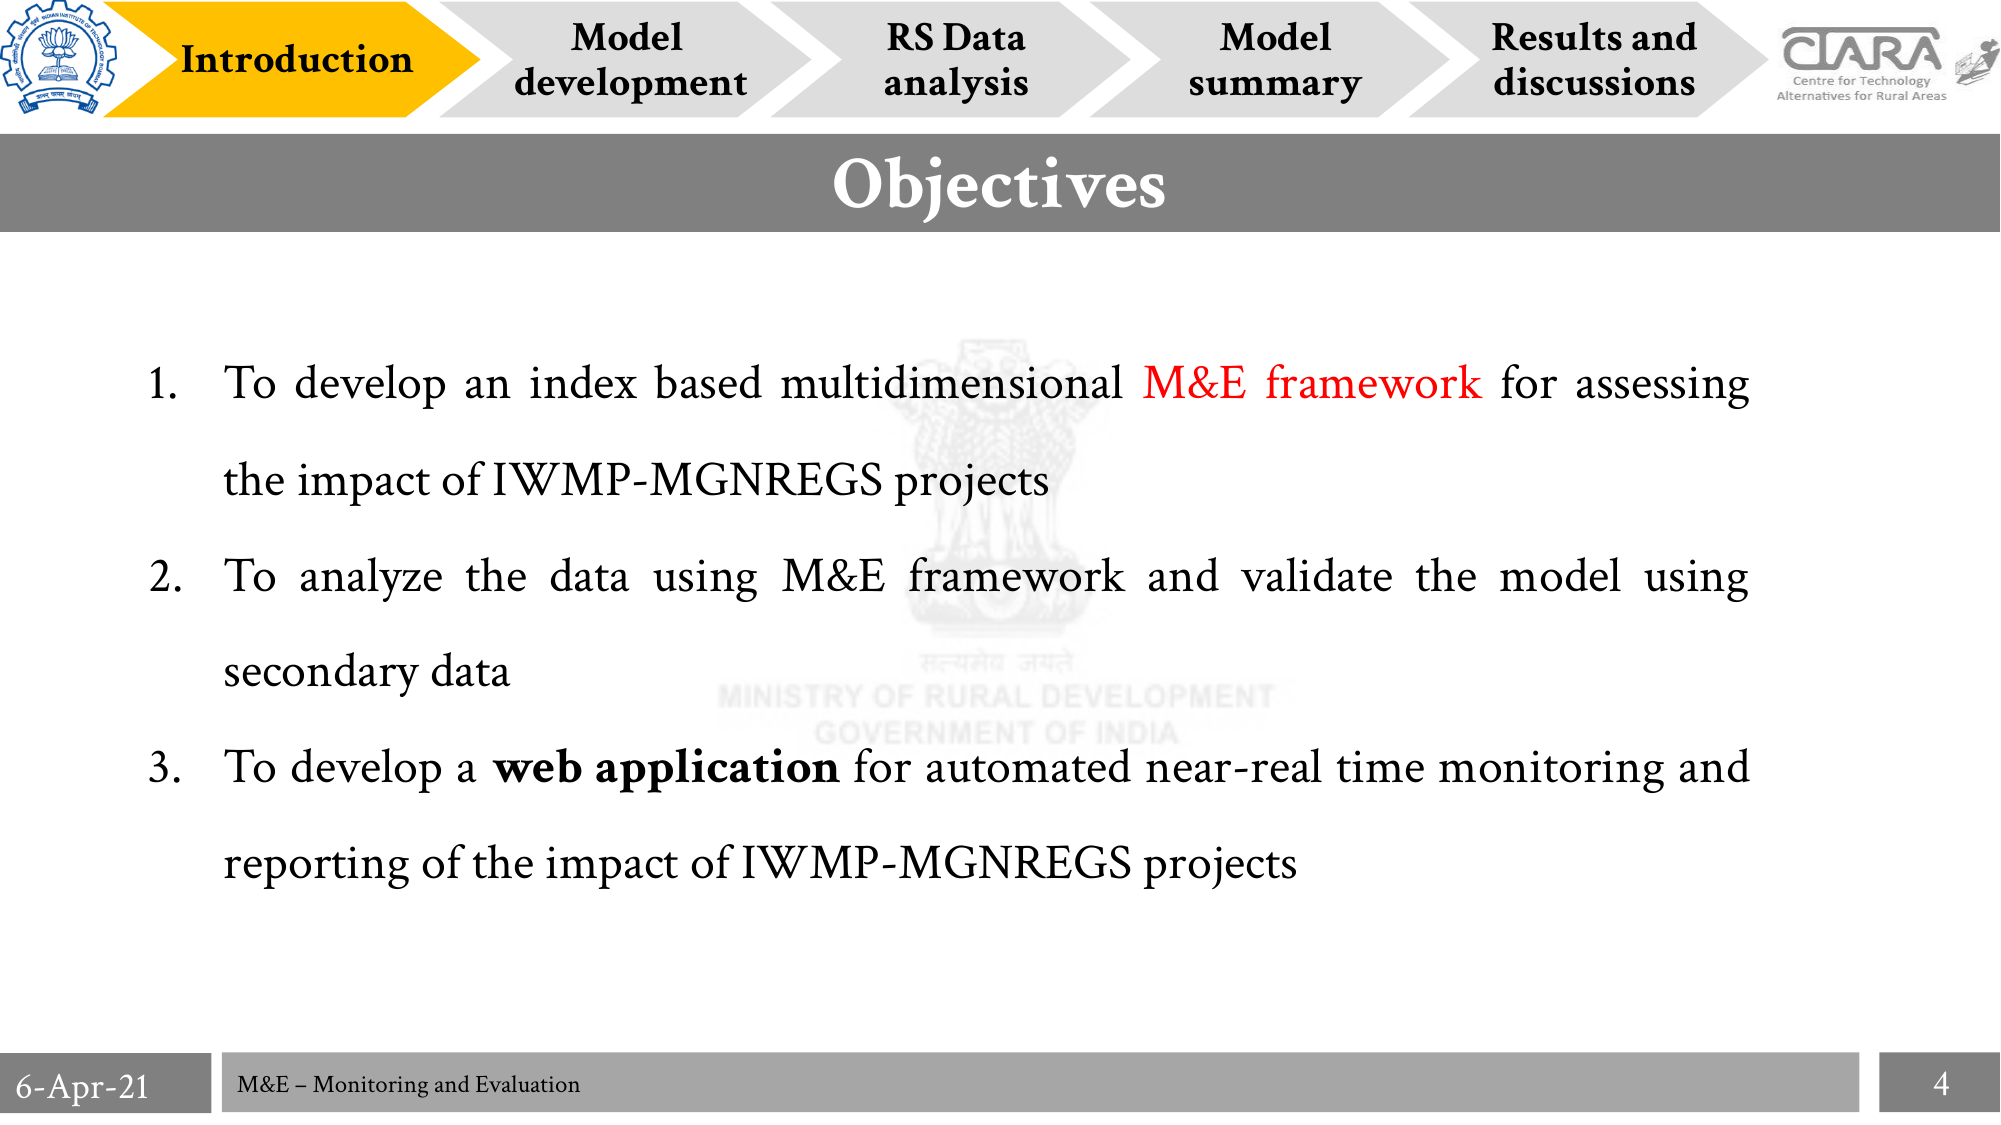

Introduction
Model
development
RS Data analysis
Model summary
Results and discussions
# Objectives
To develop an index based multidimensional M&E framework for assessing the impact of IWMP-MGNREGS projects
To analyze the data using M&E framework and validate the model using secondary data
To develop a web application for automated near-real time monitoring and reporting of the impact of IWMP-MGNREGS projects
4
M&E – Monitoring and Evaluation
6-Apr-21